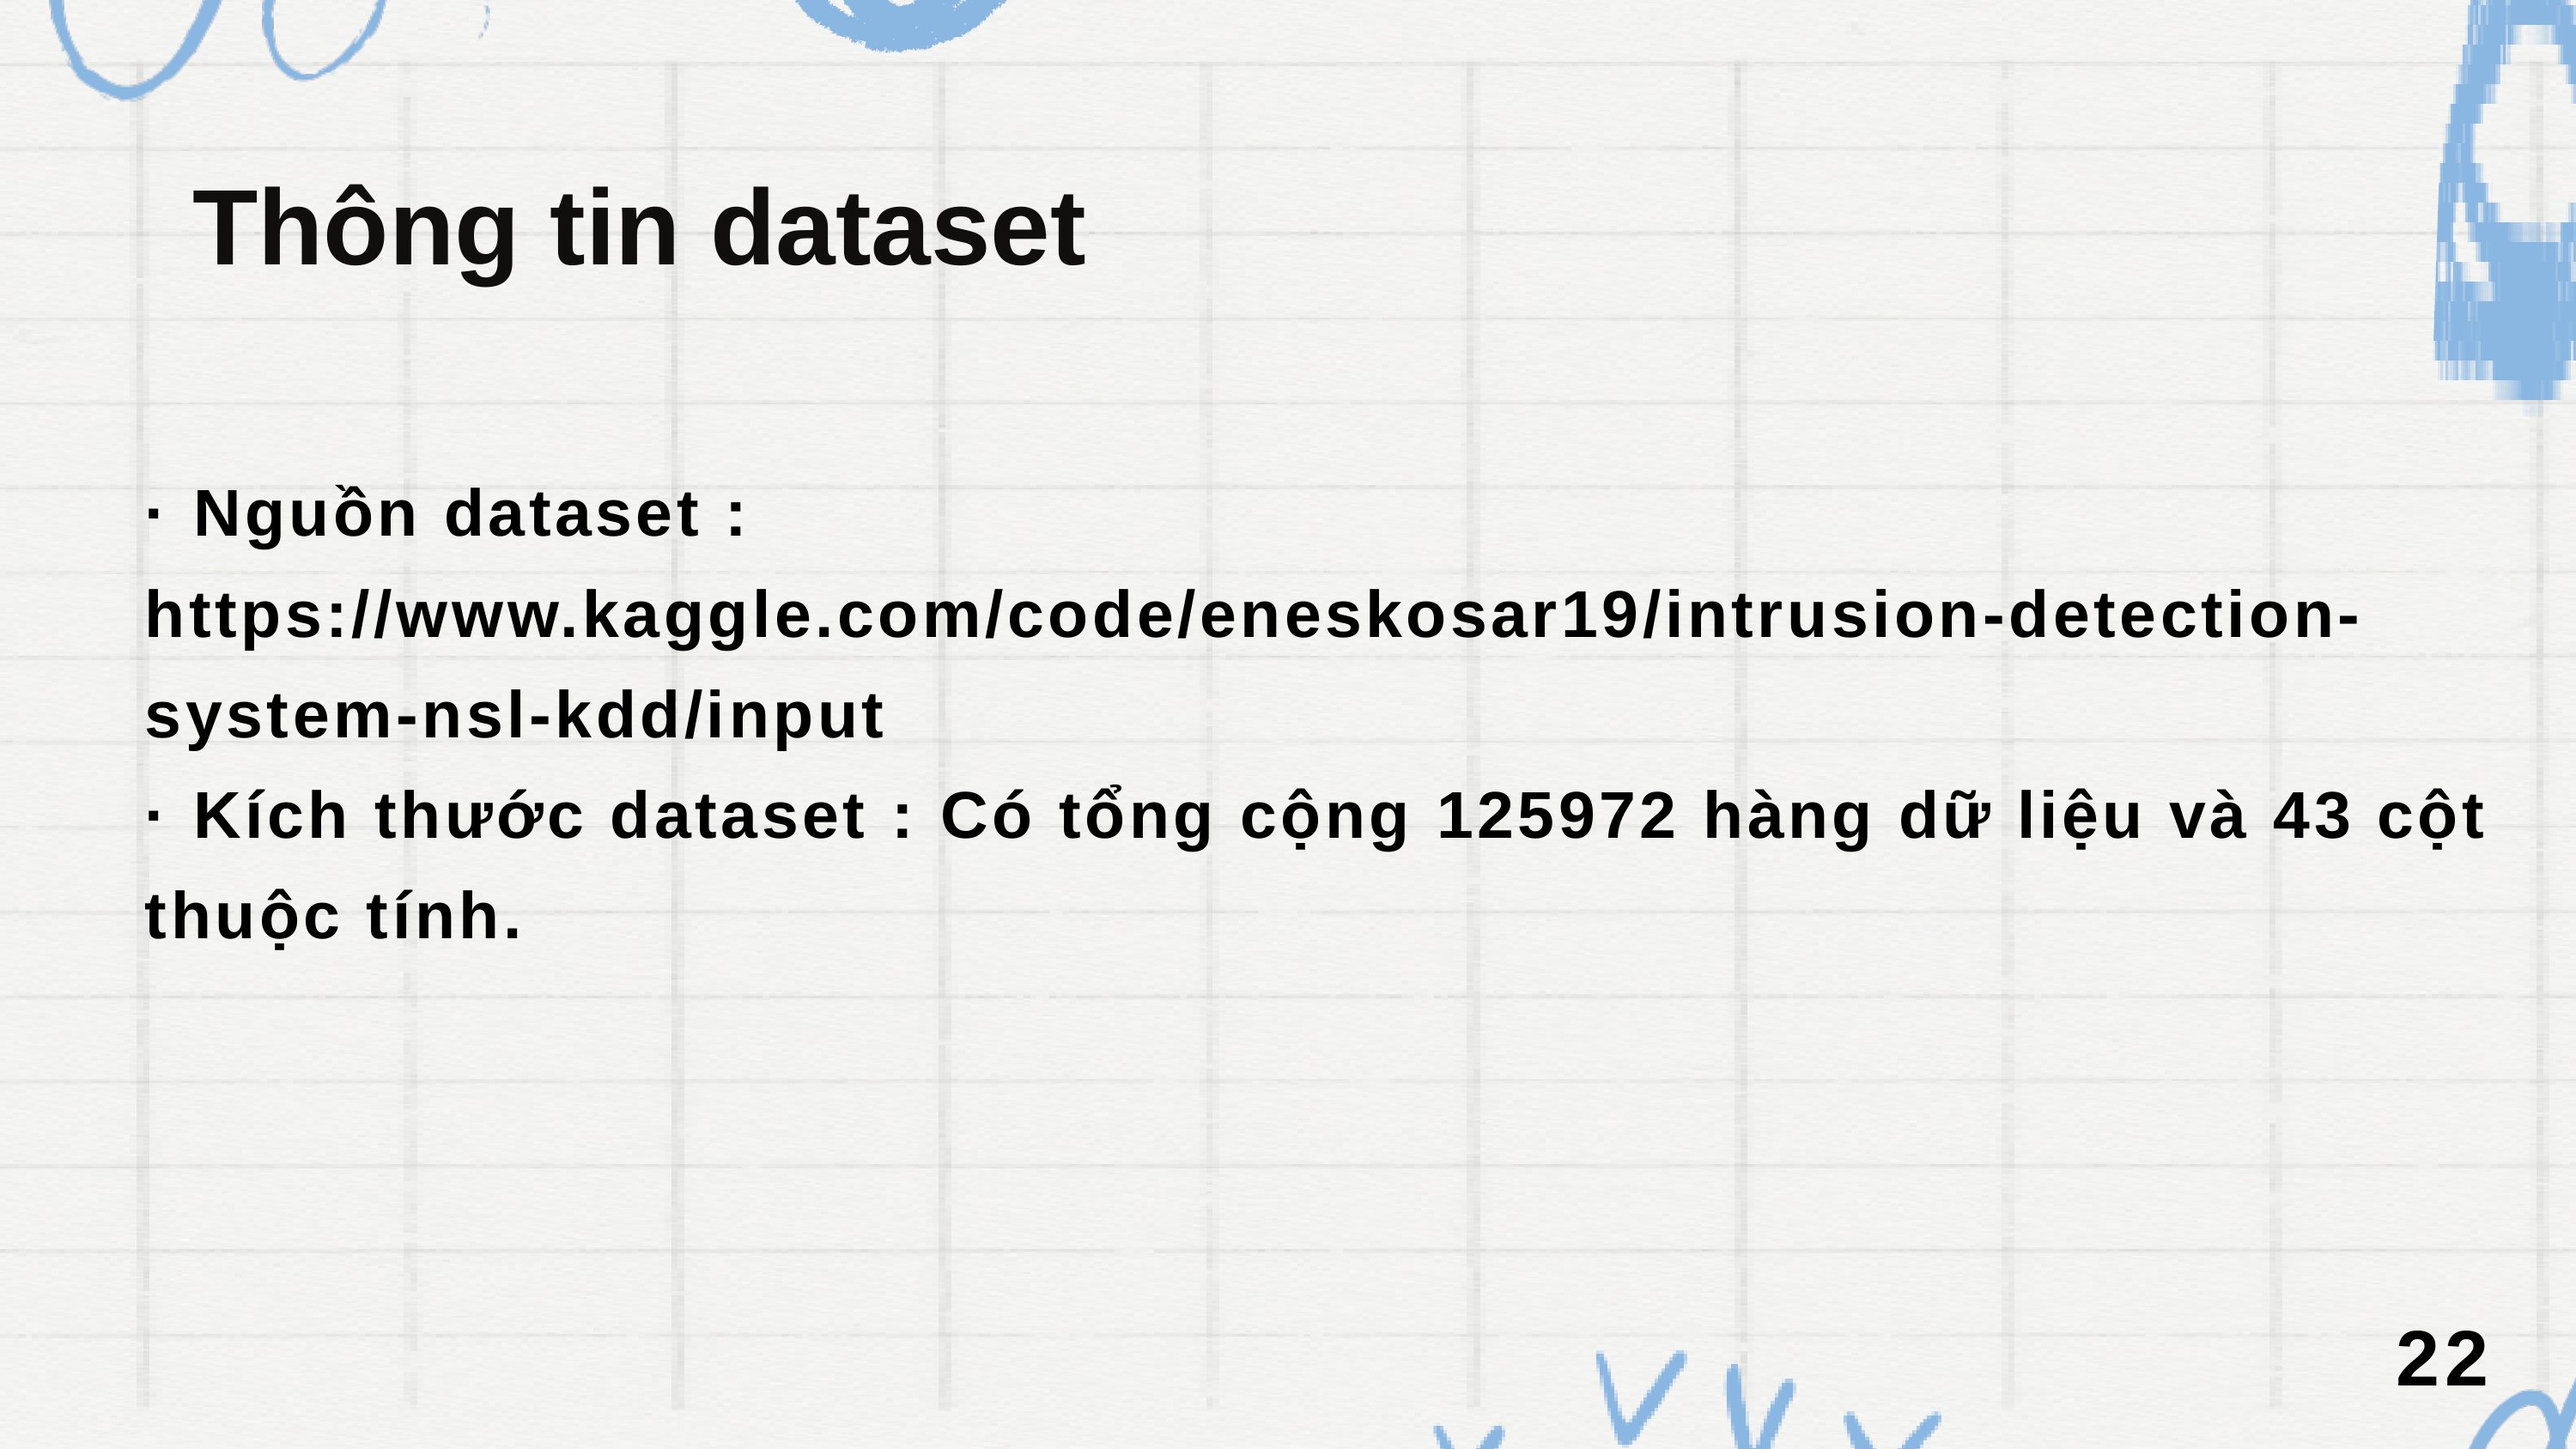

Thông tin dataset
· Nguồn dataset : https://www.kaggle.com/code/eneskosar19/intrusion-detection-system-nsl-kdd/input
· Kích thước dataset : Có tổng cộng 125972 hàng dữ liệu và 43 cột thuộc tính.

22